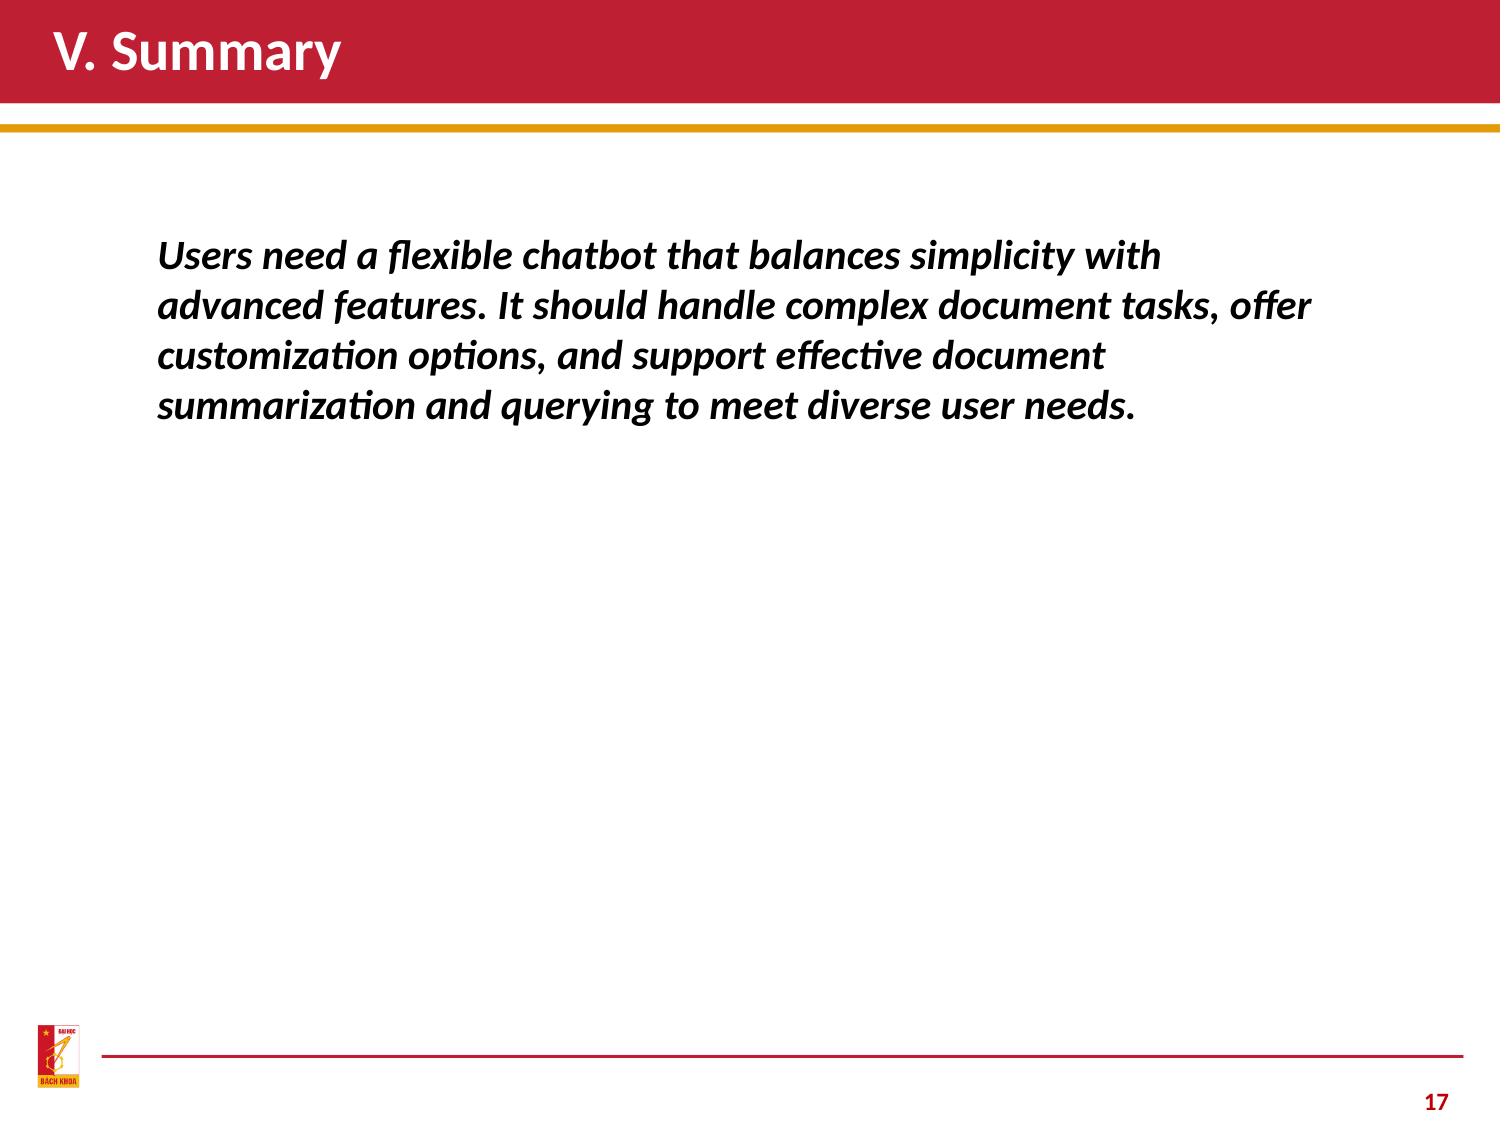

# V. Summary
Users need a flexible chatbot that balances simplicity with advanced features. It should handle complex document tasks, offer customization options, and support effective document summarization and querying to meet diverse user needs.
17